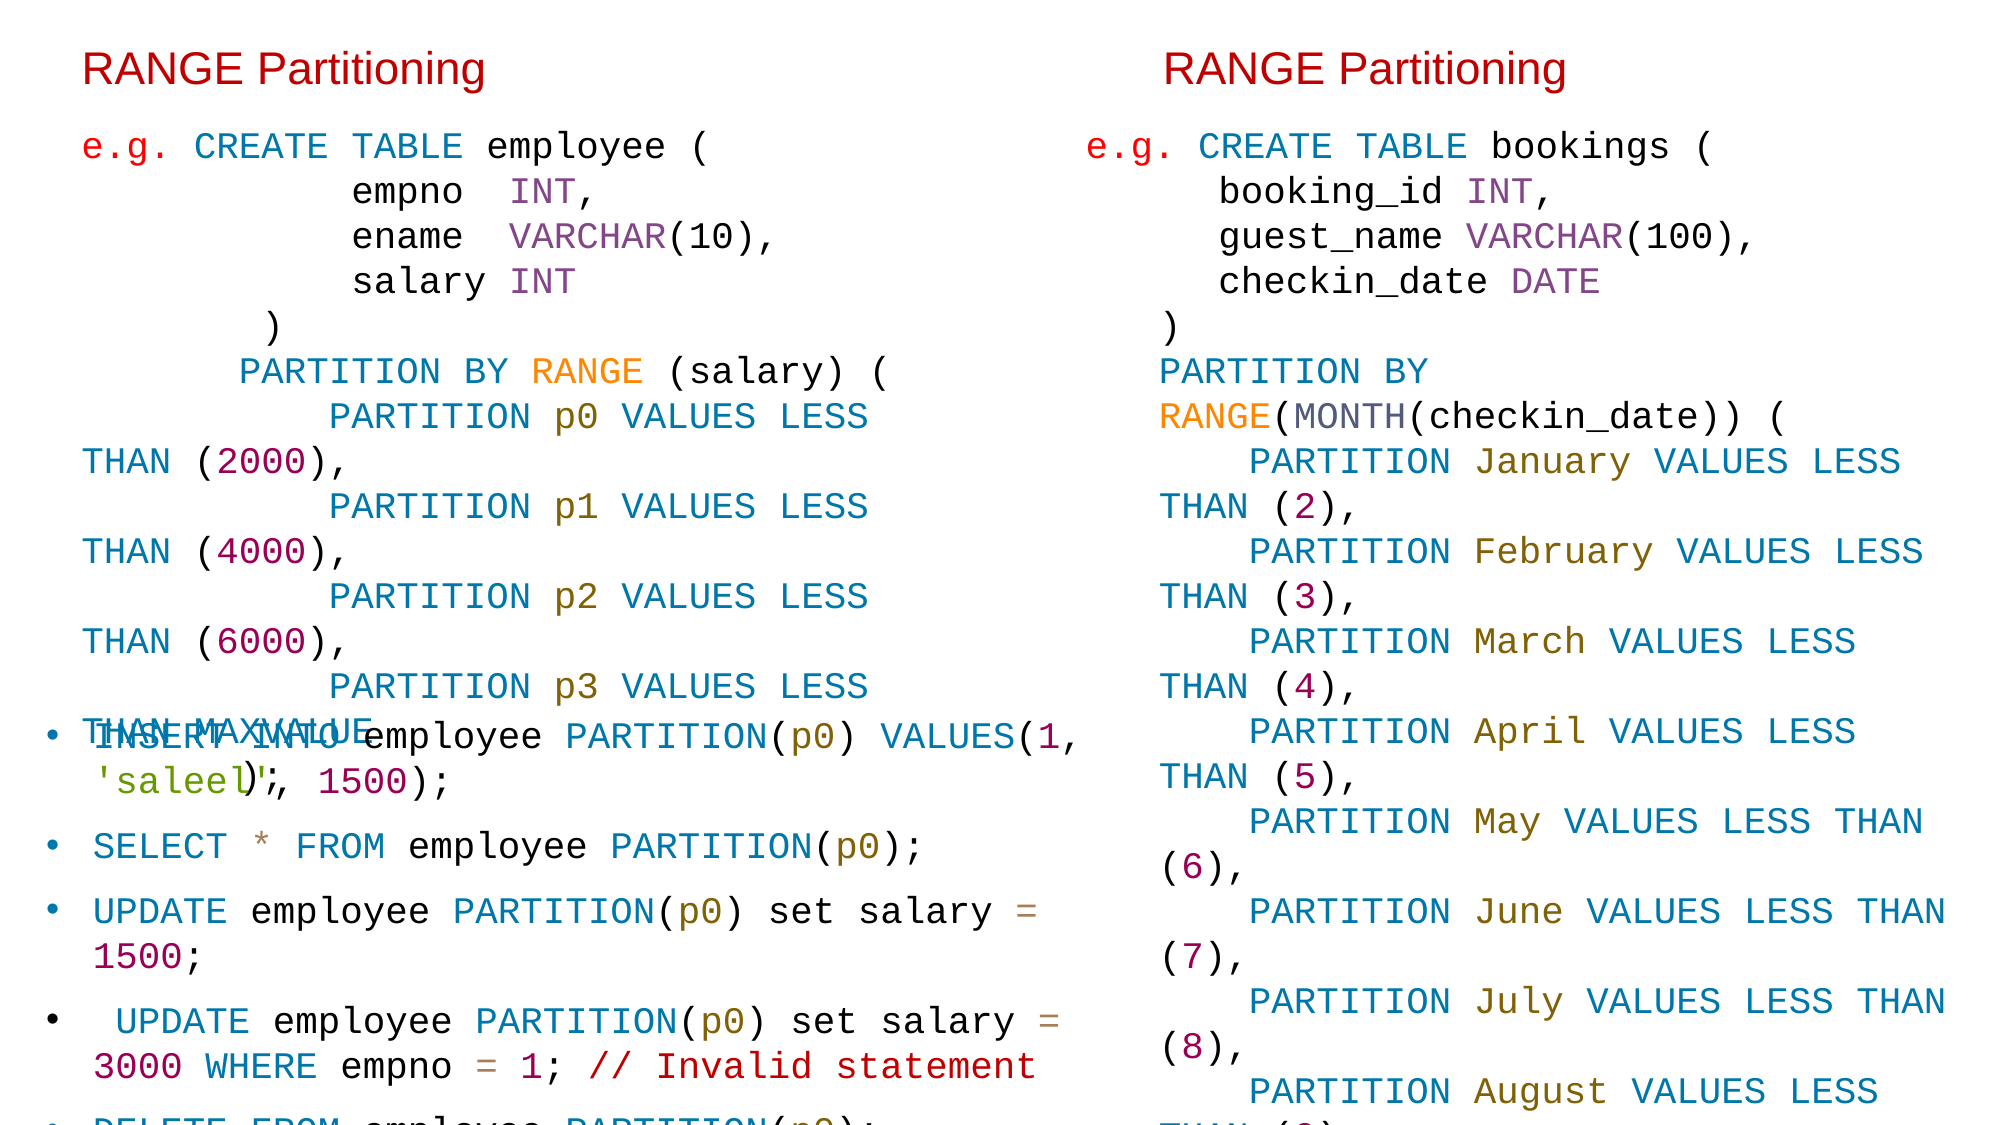

RANGE Partitioning
RANGE Partitioning
e.g. CREATE TABLE employee (
            empno  INT,
            ename  VARCHAR(10),
            salary INT
        )
       PARTITION BY RANGE (salary) (
           PARTITION p0 VALUES LESS THAN (2000),
           PARTITION p1 VALUES LESS THAN (4000),
           PARTITION p2 VALUES LESS THAN (6000),
           PARTITION p3 VALUES LESS THAN MAXVALUE
       );
e.g. CREATE TABLE bookings (
  booking_id INT,
  guest_name VARCHAR(100),
  checkin_date DATE
)
PARTITION BY RANGE(MONTH(checkin_date)) (
    PARTITION January VALUES LESS THAN (2),
    PARTITION February VALUES LESS THAN (3),
    PARTITION March VALUES LESS THAN (4),
    PARTITION April VALUES LESS THAN (5),
    PARTITION May VALUES LESS THAN (6),
    PARTITION June VALUES LESS THAN (7),
    PARTITION July VALUES LESS THAN (8),
    PARTITION August VALUES LESS THAN (9),
    PARTITION September VALUES LESS THAN (10),
    PARTITION October VALUES LESS THAN (11),
    PARTITION November VALUES LESS THAN (12),
    PARTITION December VALUES LESS THAN (13)
);
INSERT INTO employee PARTITION(p0) VALUES(1, 'saleel', 1500);

SELECT * FROM employee PARTITION(p0);

UPDATE employee PARTITION(p0) set salary = 1500;

 UPDATE employee PARTITION(p0) set salary = 3000 WHERE empno = 1; // Invalid statement

DELETE FROM employee PARTITION(p0);